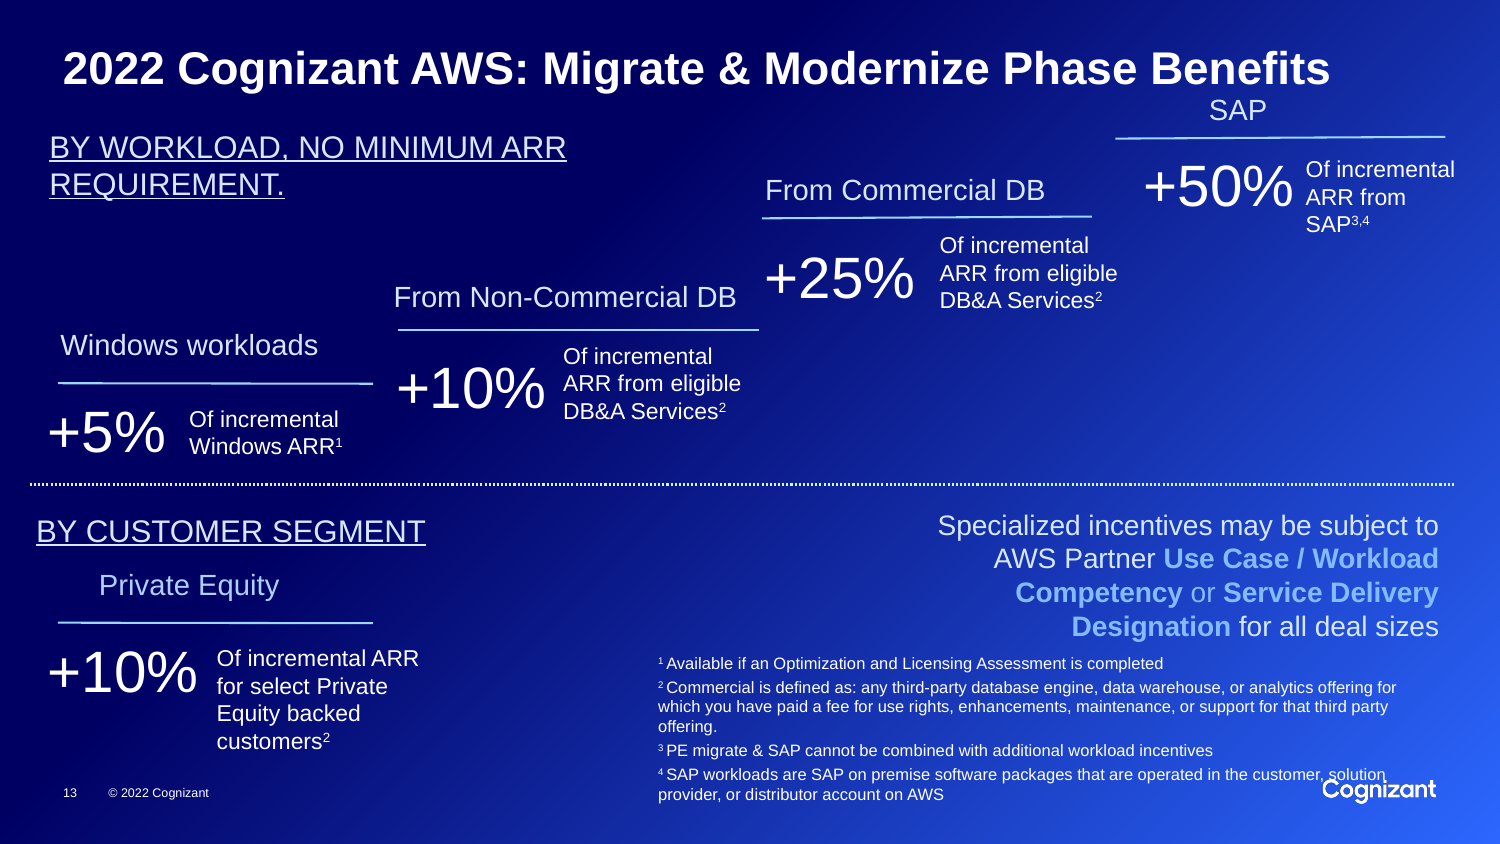

# 2022 Cognizant AWS: Migrate & Modernize Phase Benefits
SAP
BY WORKLOAD, NO MINIMUM ARR REQUIREMENT.
+50%
Of incremental ARR from SAP3,4
From Commercial DB
Of incremental ARR from eligible DB&A Services2
+25%
From Non-Commercial DB
Windows workloads
Of incremental ARR from eligible DB&A Services2
+10%
+5%
Of incremental Windows ARR1
Specialized incentives may be subject to AWS Partner Use Case / Workload Competency or Service Delivery Designation for all deal sizes
BY CUSTOMER SEGMENT
Private Equity
+10%
Of incremental ARR for select Private Equity backed customers2
1 Available if an Optimization and Licensing Assessment is completed
2 Commercial is defined as: any third-party database engine, data warehouse, or analytics offering for which you have paid a fee for use rights, enhancements, maintenance, or support for that third party offering.
3 PE migrate & SAP cannot be combined with additional workload incentives
4 SAP workloads are SAP on premise software packages that are operated in the customer, solution provider, or distributor account on AWS

© 2022 Cognizant
13